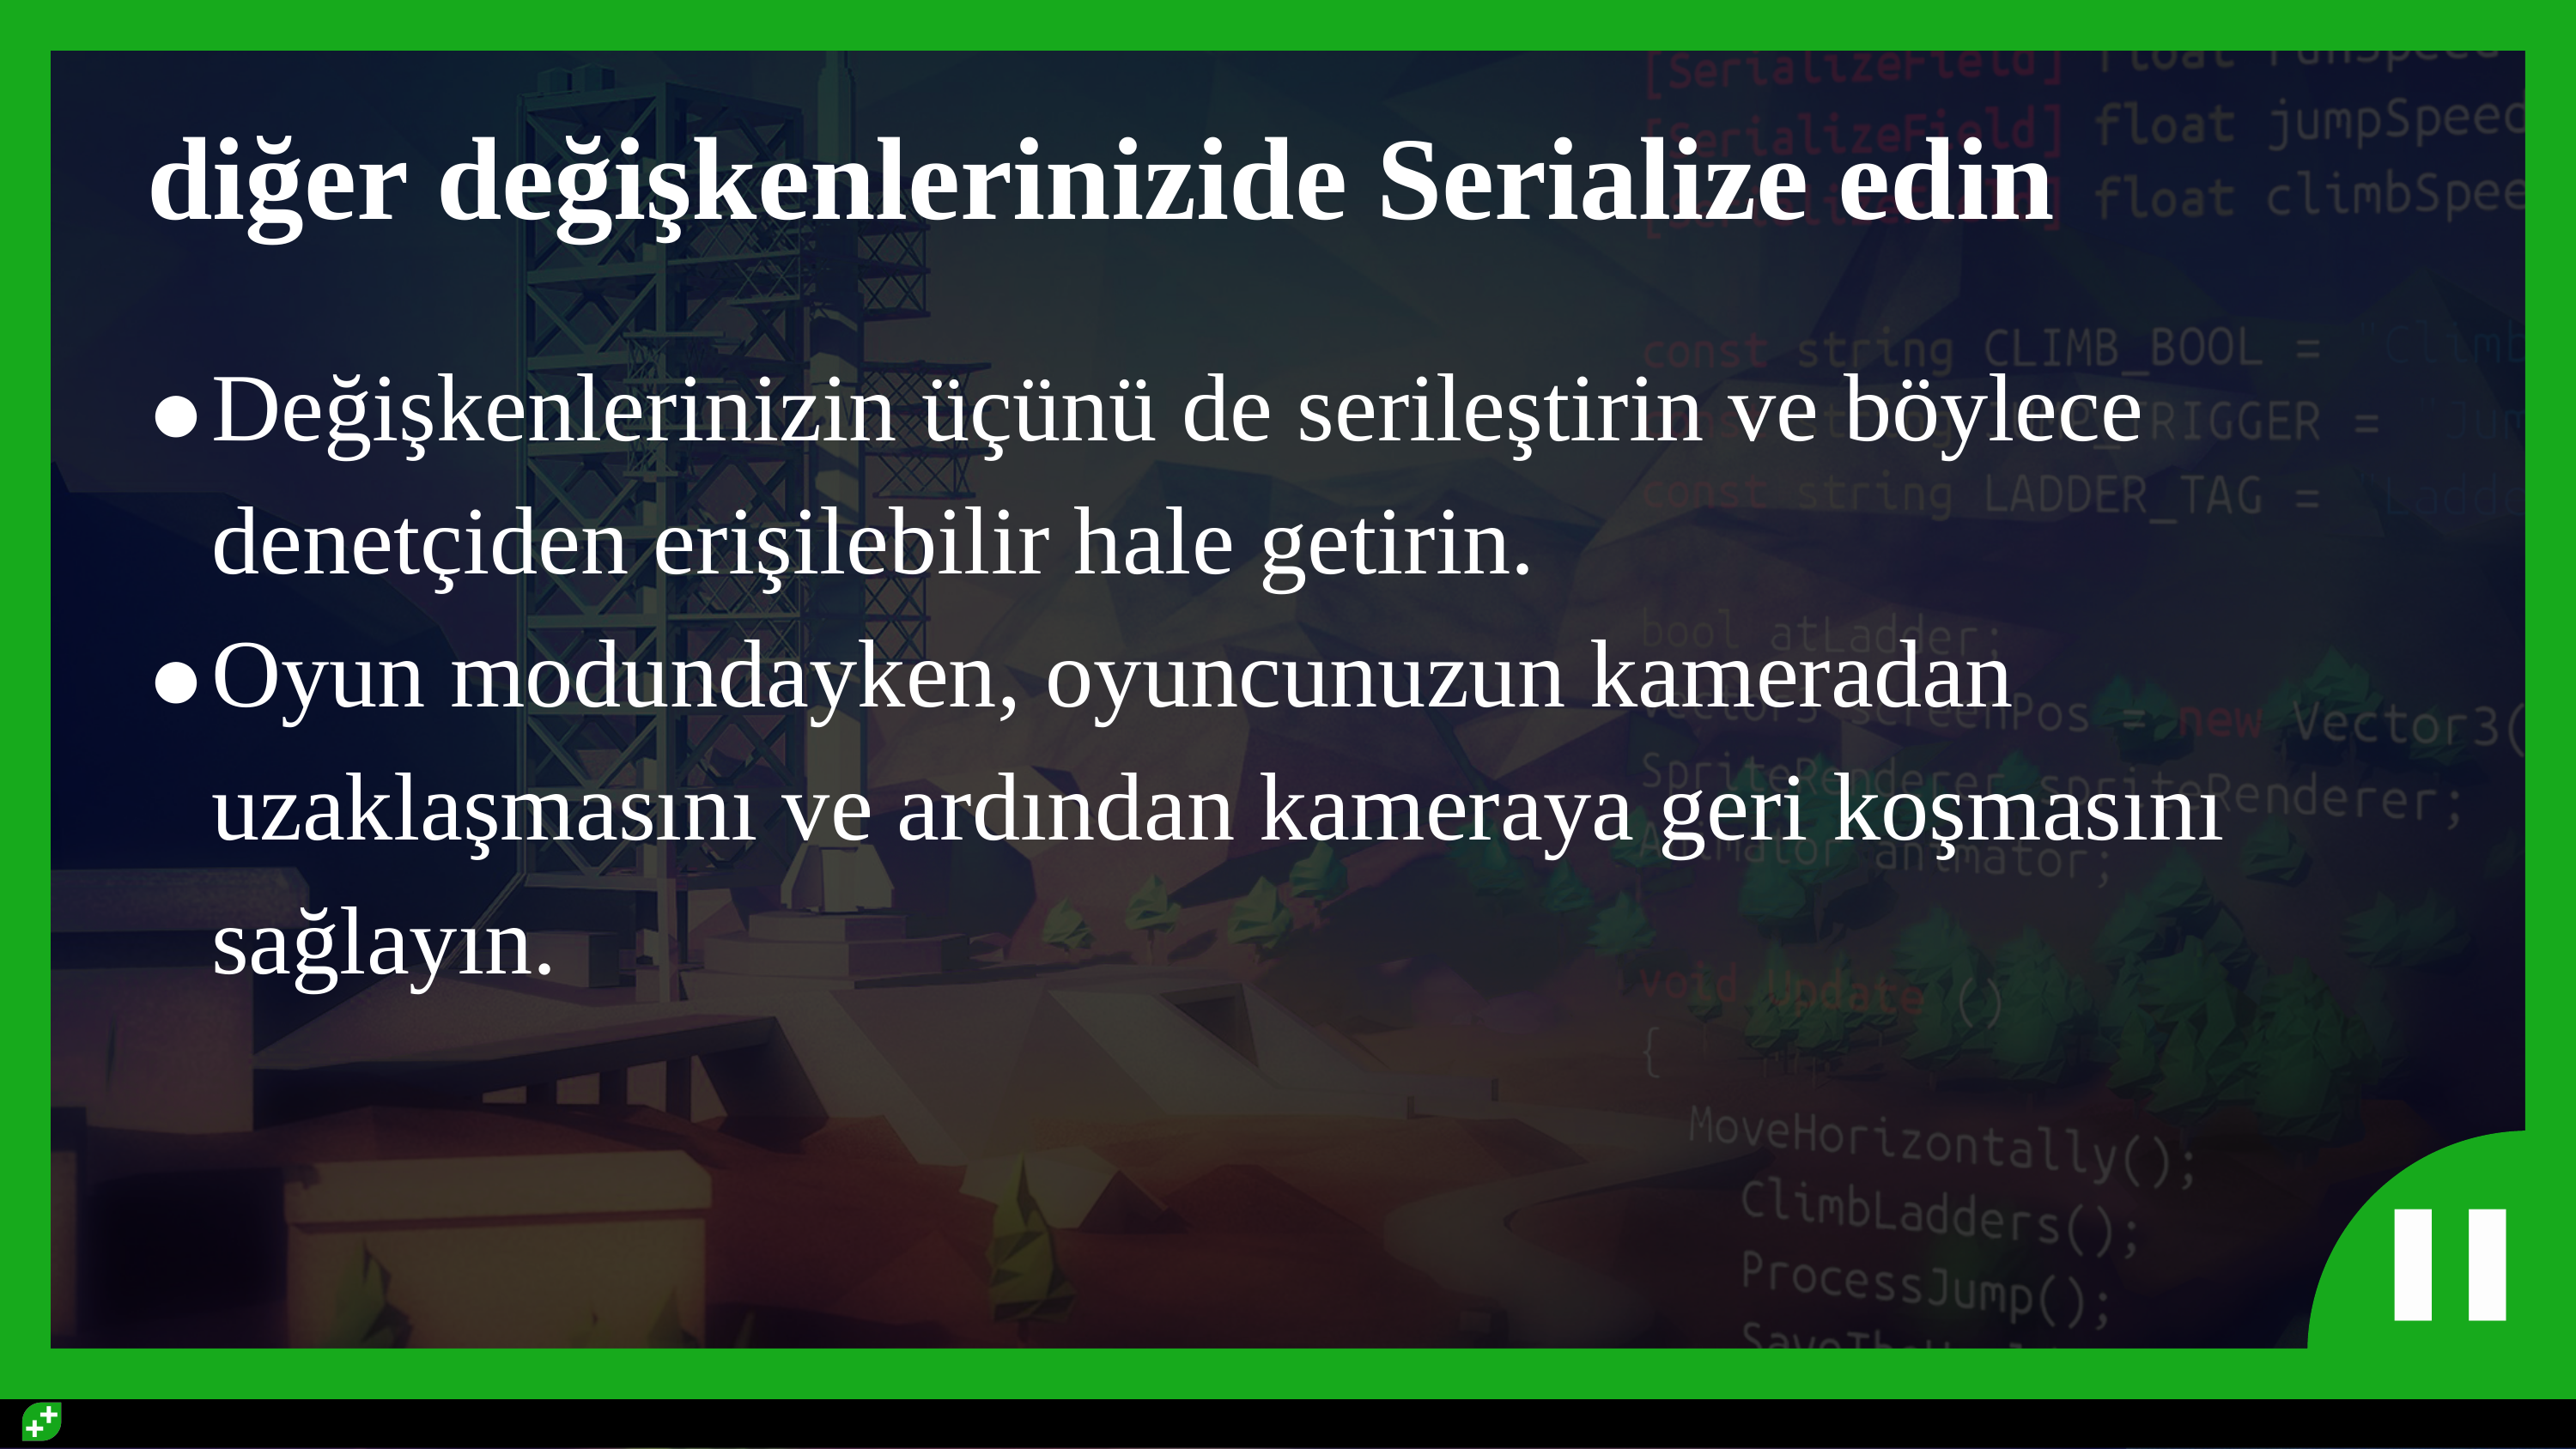

# diğer değişkenlerinizide Serialize edin
Değişkenlerinizin üçünü de serileştirin ve böylece denetçiden erişilebilir hale getirin.
Oyun modundayken, oyuncunuzun kameradan uzaklaşmasını ve ardından kameraya geri koşmasını sağlayın.